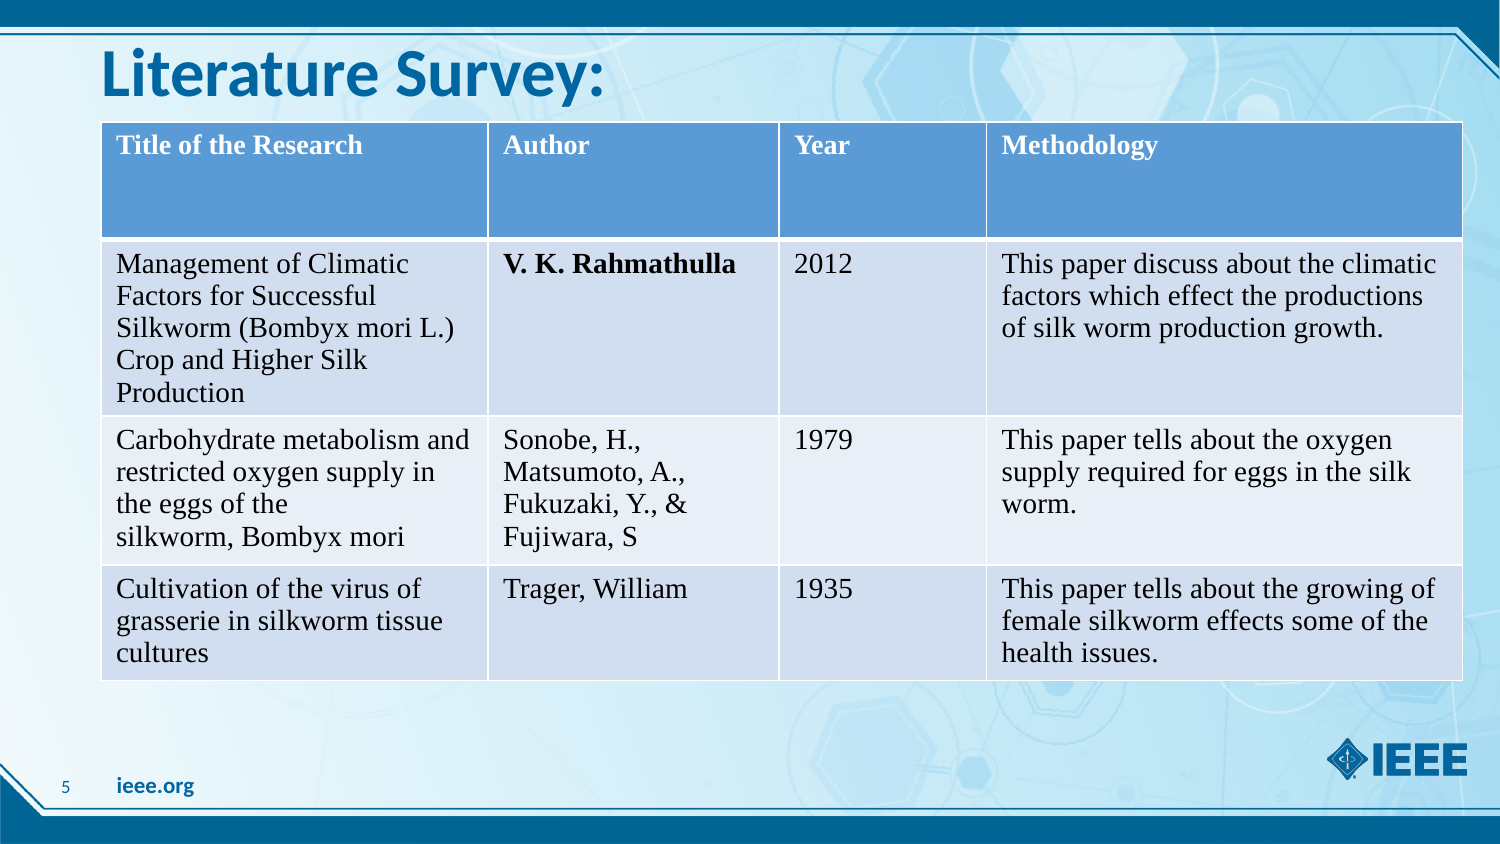

# Literature Survey:
| Title of the Research | Author | Year | Methodology |
| --- | --- | --- | --- |
| Management of Climatic Factors for Successful Silkworm (Bombyx mori L.) Crop and Higher Silk Production | V. K. Rahmathulla | 2012 | This paper discuss about the climatic factors which effect the productions of silk worm production growth. |
| Carbohydrate metabolism and restricted oxygen supply in the eggs of the silkworm, Bombyx mori | Sonobe, H., Matsumoto, A., Fukuzaki, Y., & Fujiwara, S | 1979 | This paper tells about the oxygen supply required for eggs in the silk worm. |
| Cultivation of the virus of grasserie in silkworm tissue cultures | Trager, William | 1935 | This paper tells about the growing of female silkworm effects some of the health issues. |
5